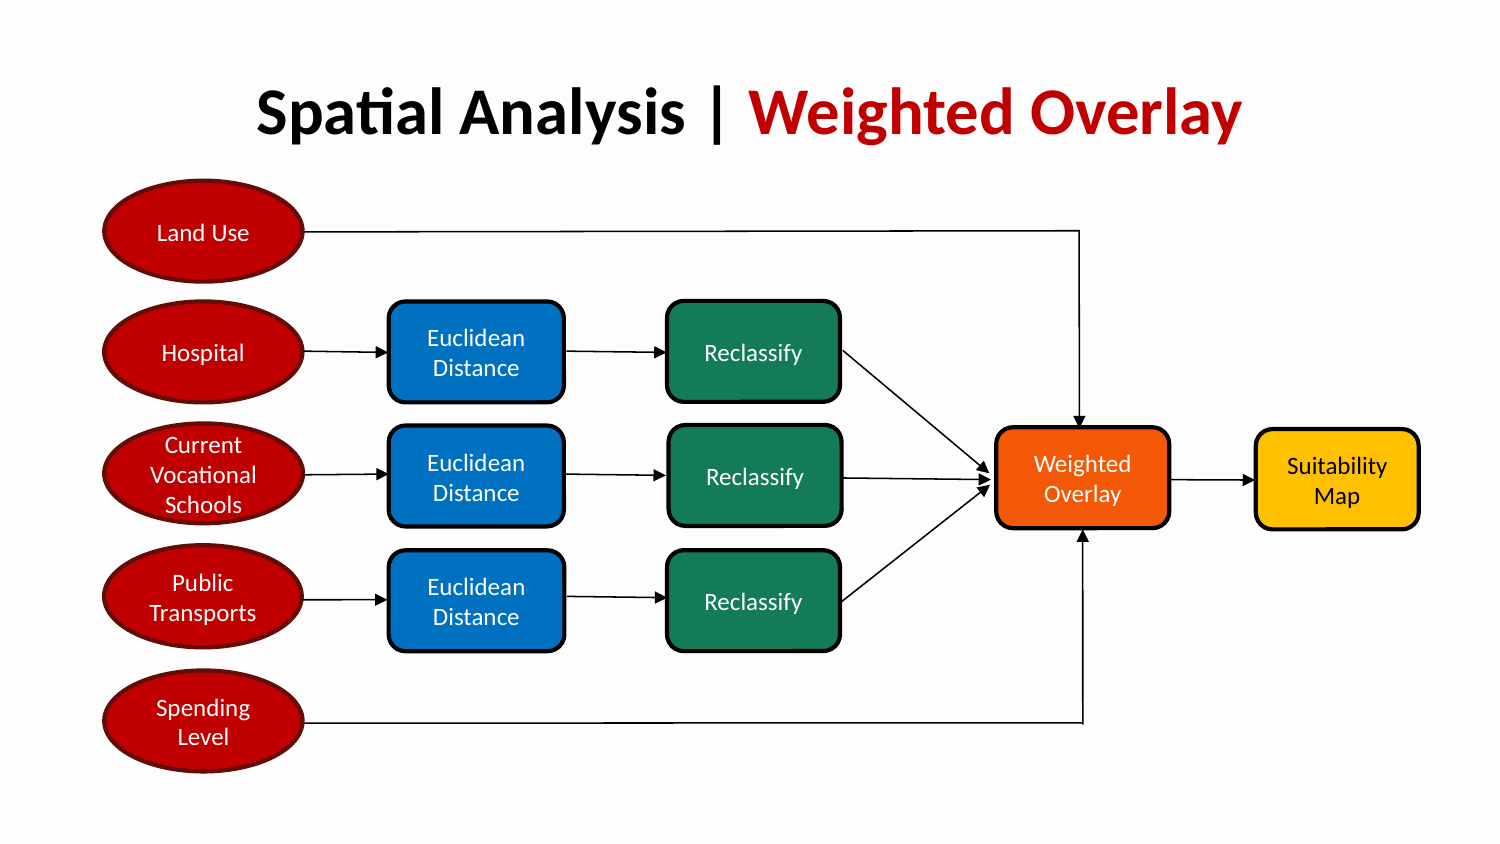

Spatial Analysis | Weighted Overlay
Land Use
Reclassify
Hospital
Euclidean Distance
Current Vocational Schools
Reclassify
Euclidean Distance
Weighted Overlay
Suitability Map
Public Transports
Reclassify
Euclidean Distance
Spending Level